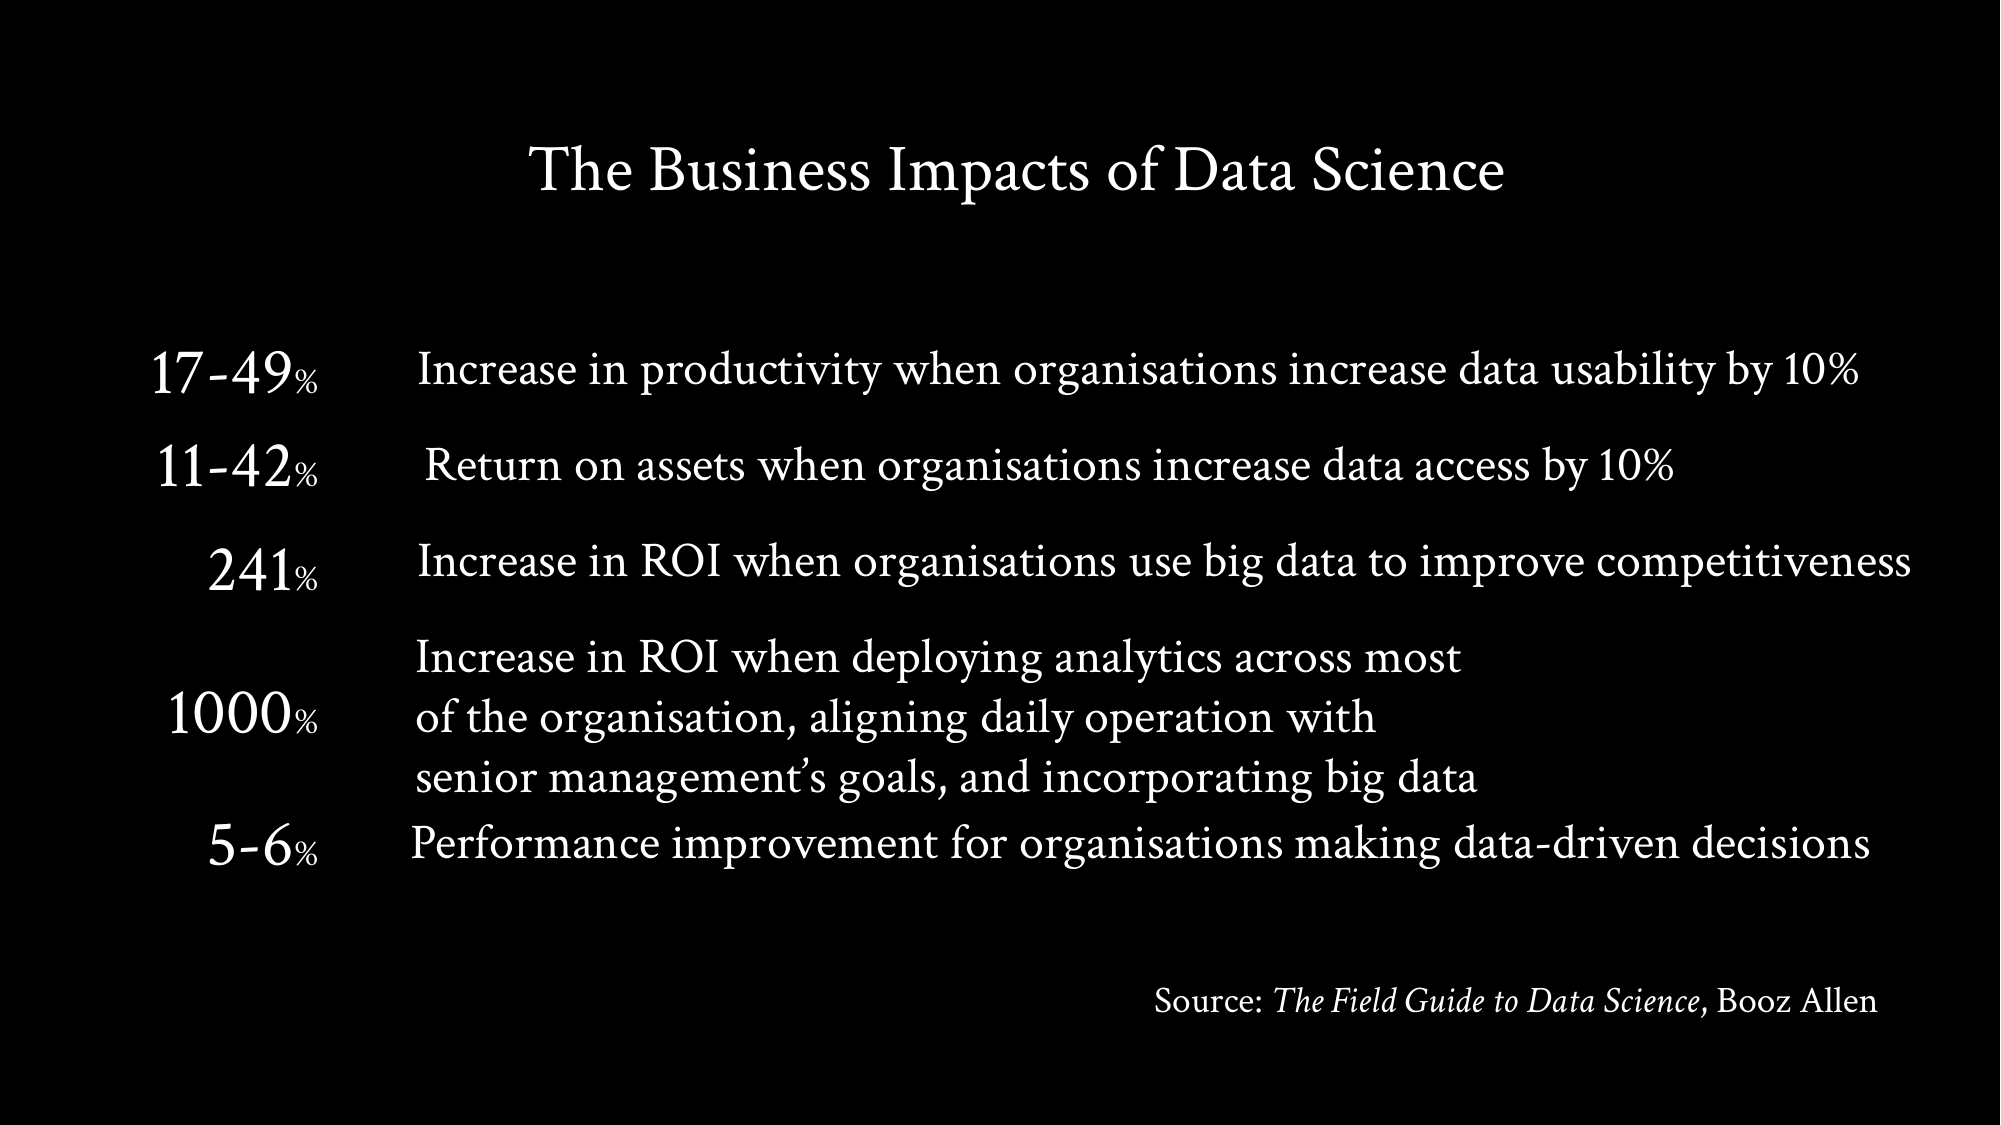

The Business Impacts of Data Science
17-49%
Increase in productivity when organisations increase data usability by 10%
11-42%
Return on assets when organisations increase data access by 10%
241%
Increase in ROI when organisations use big data to improve competitiveness
Increase in ROI when deploying analytics across most of the organisation, aligning daily operation with senior management’s goals, and incorporating big data
1000%
5-6%
Performance improvement for organisations making data-driven decisions
Source: The Field Guide to Data Science, Booz Allen